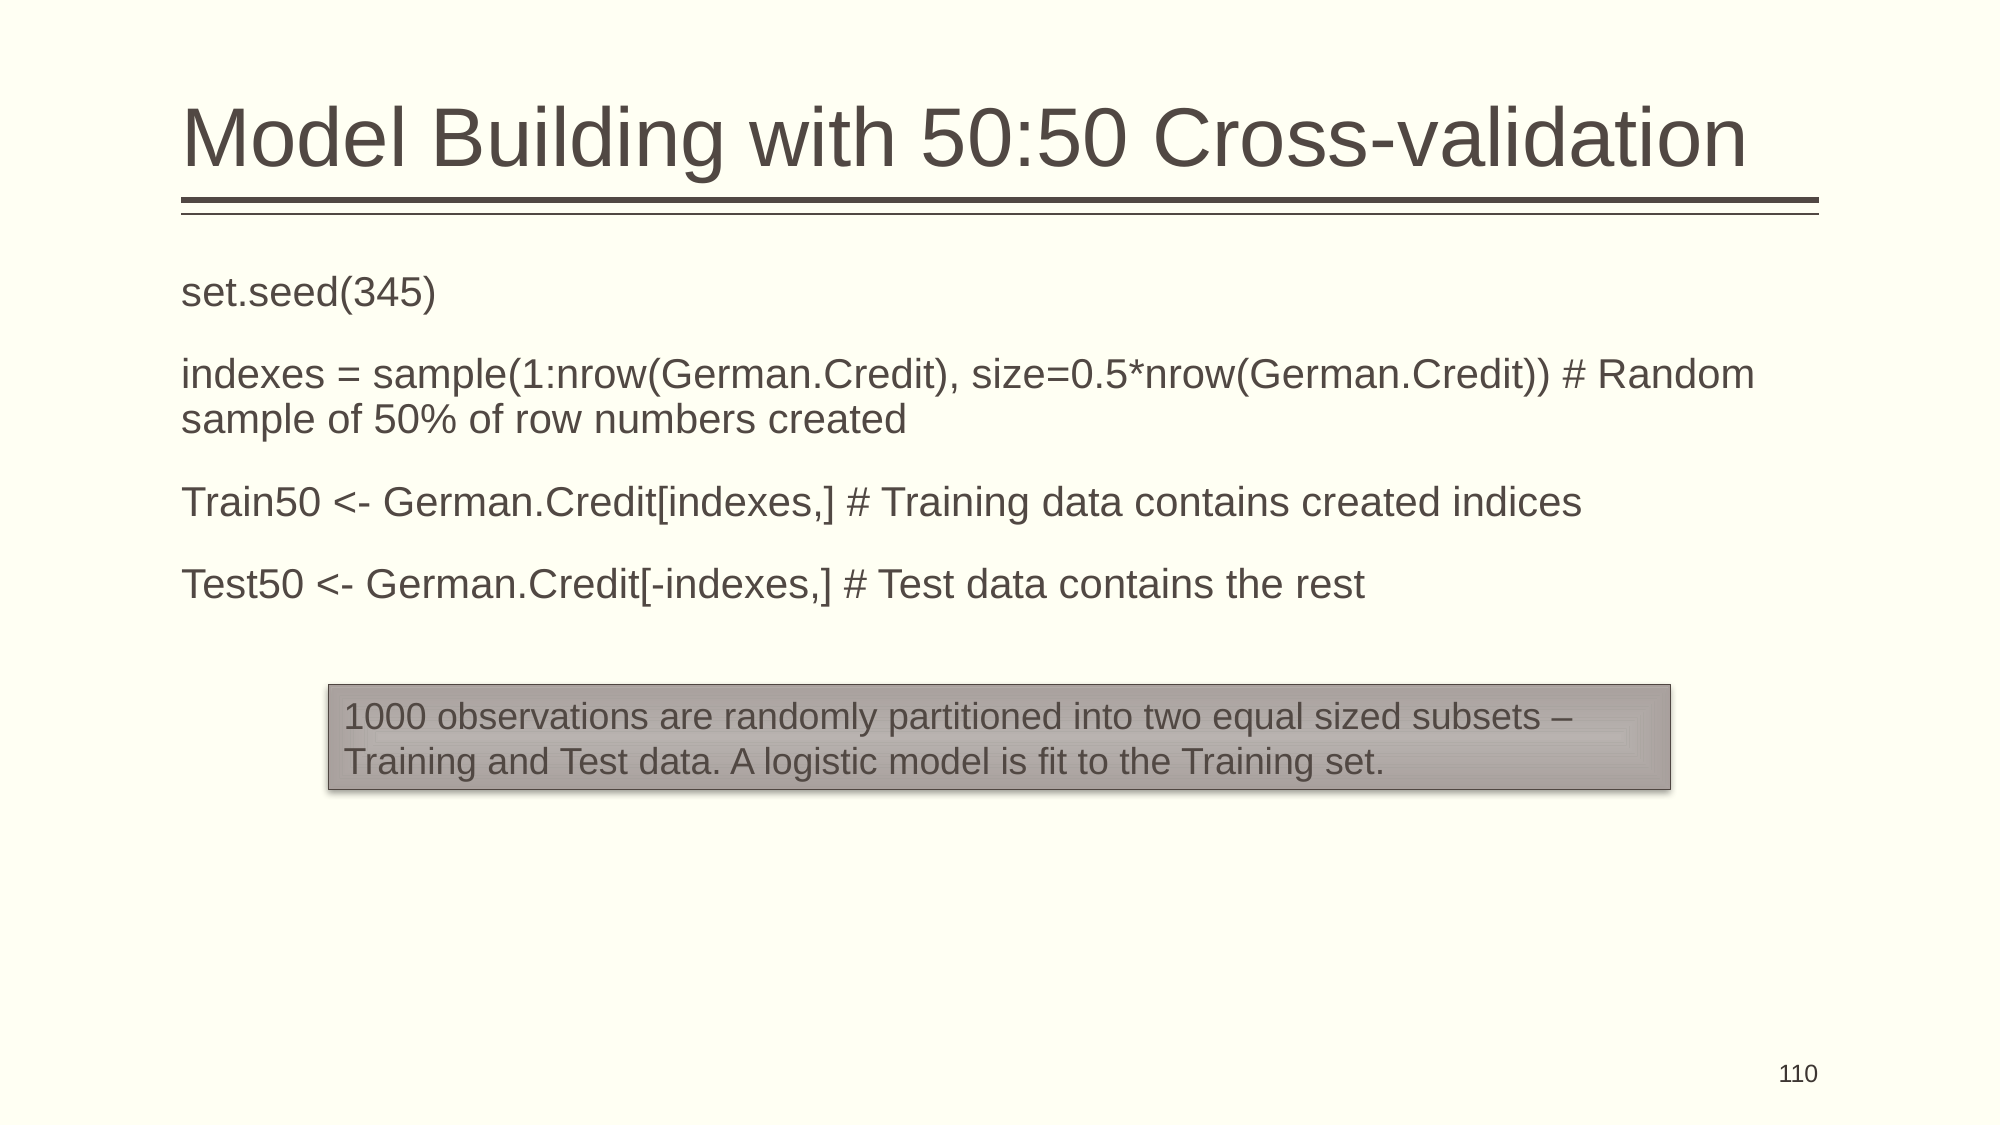

# Model Building with 50:50 Cross-validation
set.seed(345)
indexes = sample(1:nrow(German.Credit), size=0.5*nrow(German.Credit)) # Random sample of 50% of row numbers created
Train50 <- German.Credit[indexes,] # Training data contains created indices
Test50 <- German.Credit[-indexes,] # Test data contains the rest

1000 observations are randomly partitioned into two equal sized subsets – Training and Test data. A logistic model is fit to the Training set.
110